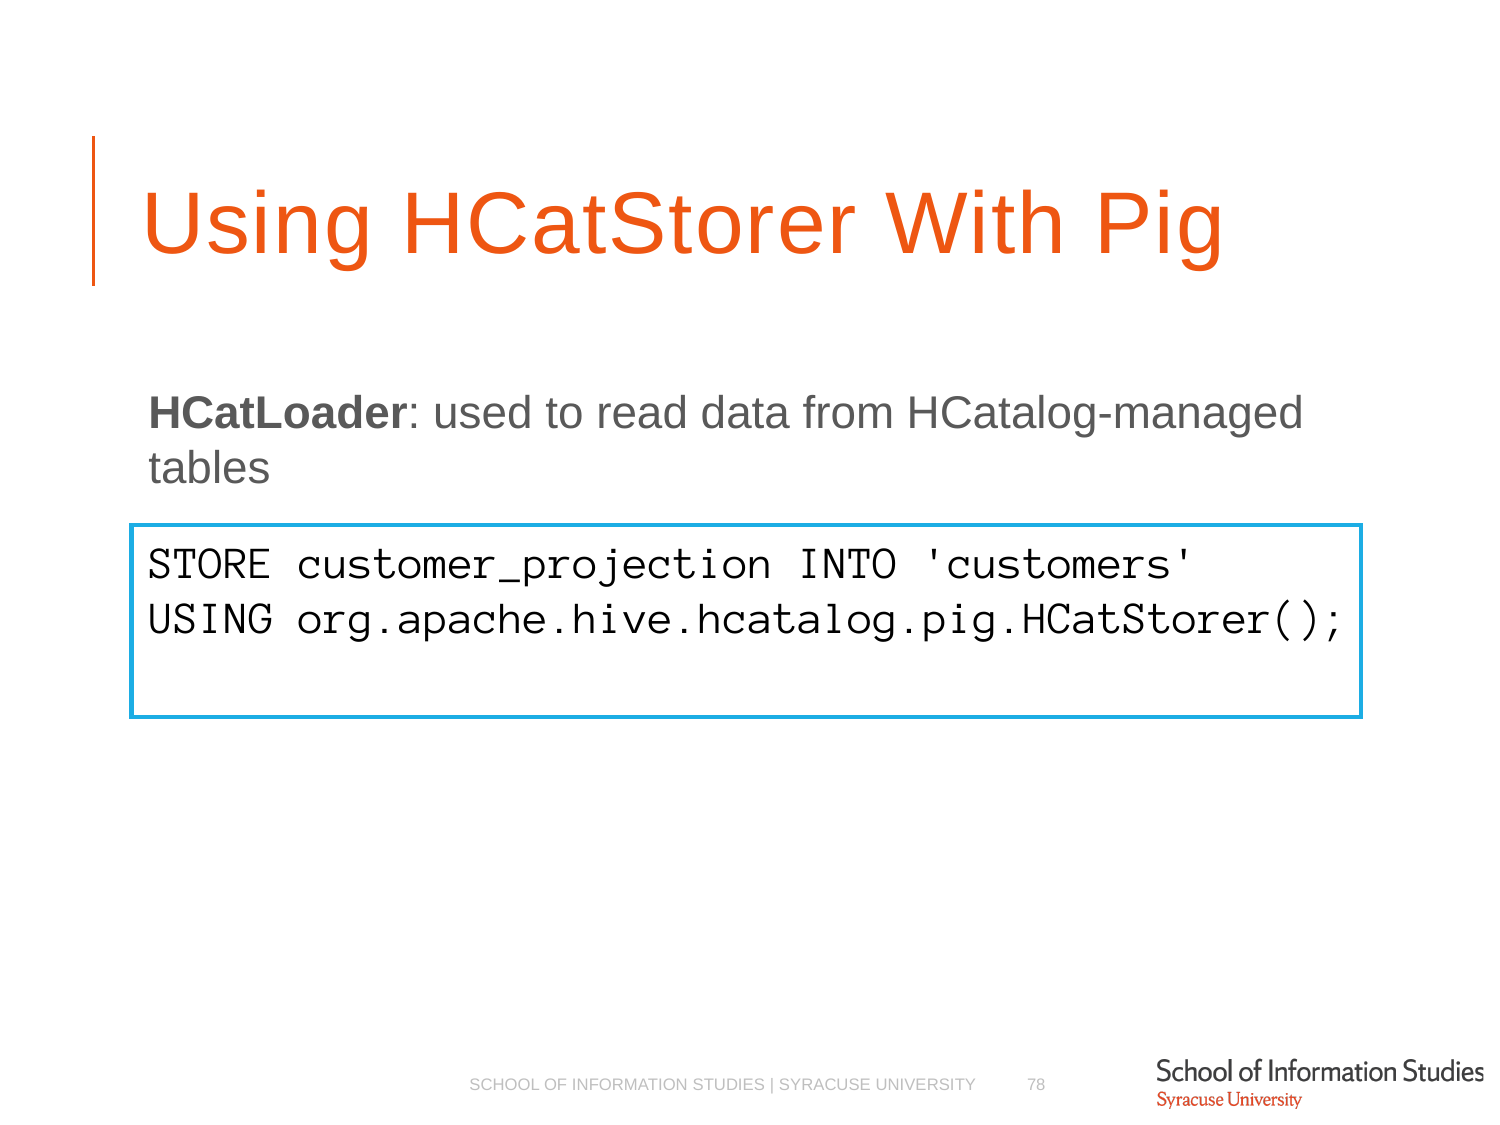

# Using HCatStorer With Pig
HCatLoader: used to read data from HCatalog-managed tables
STORE customer_projection INTO 'customers'
USING org.apache.hive.hcatalog.pig.HCatStorer();

School of Information Studies | Syracuse University
78